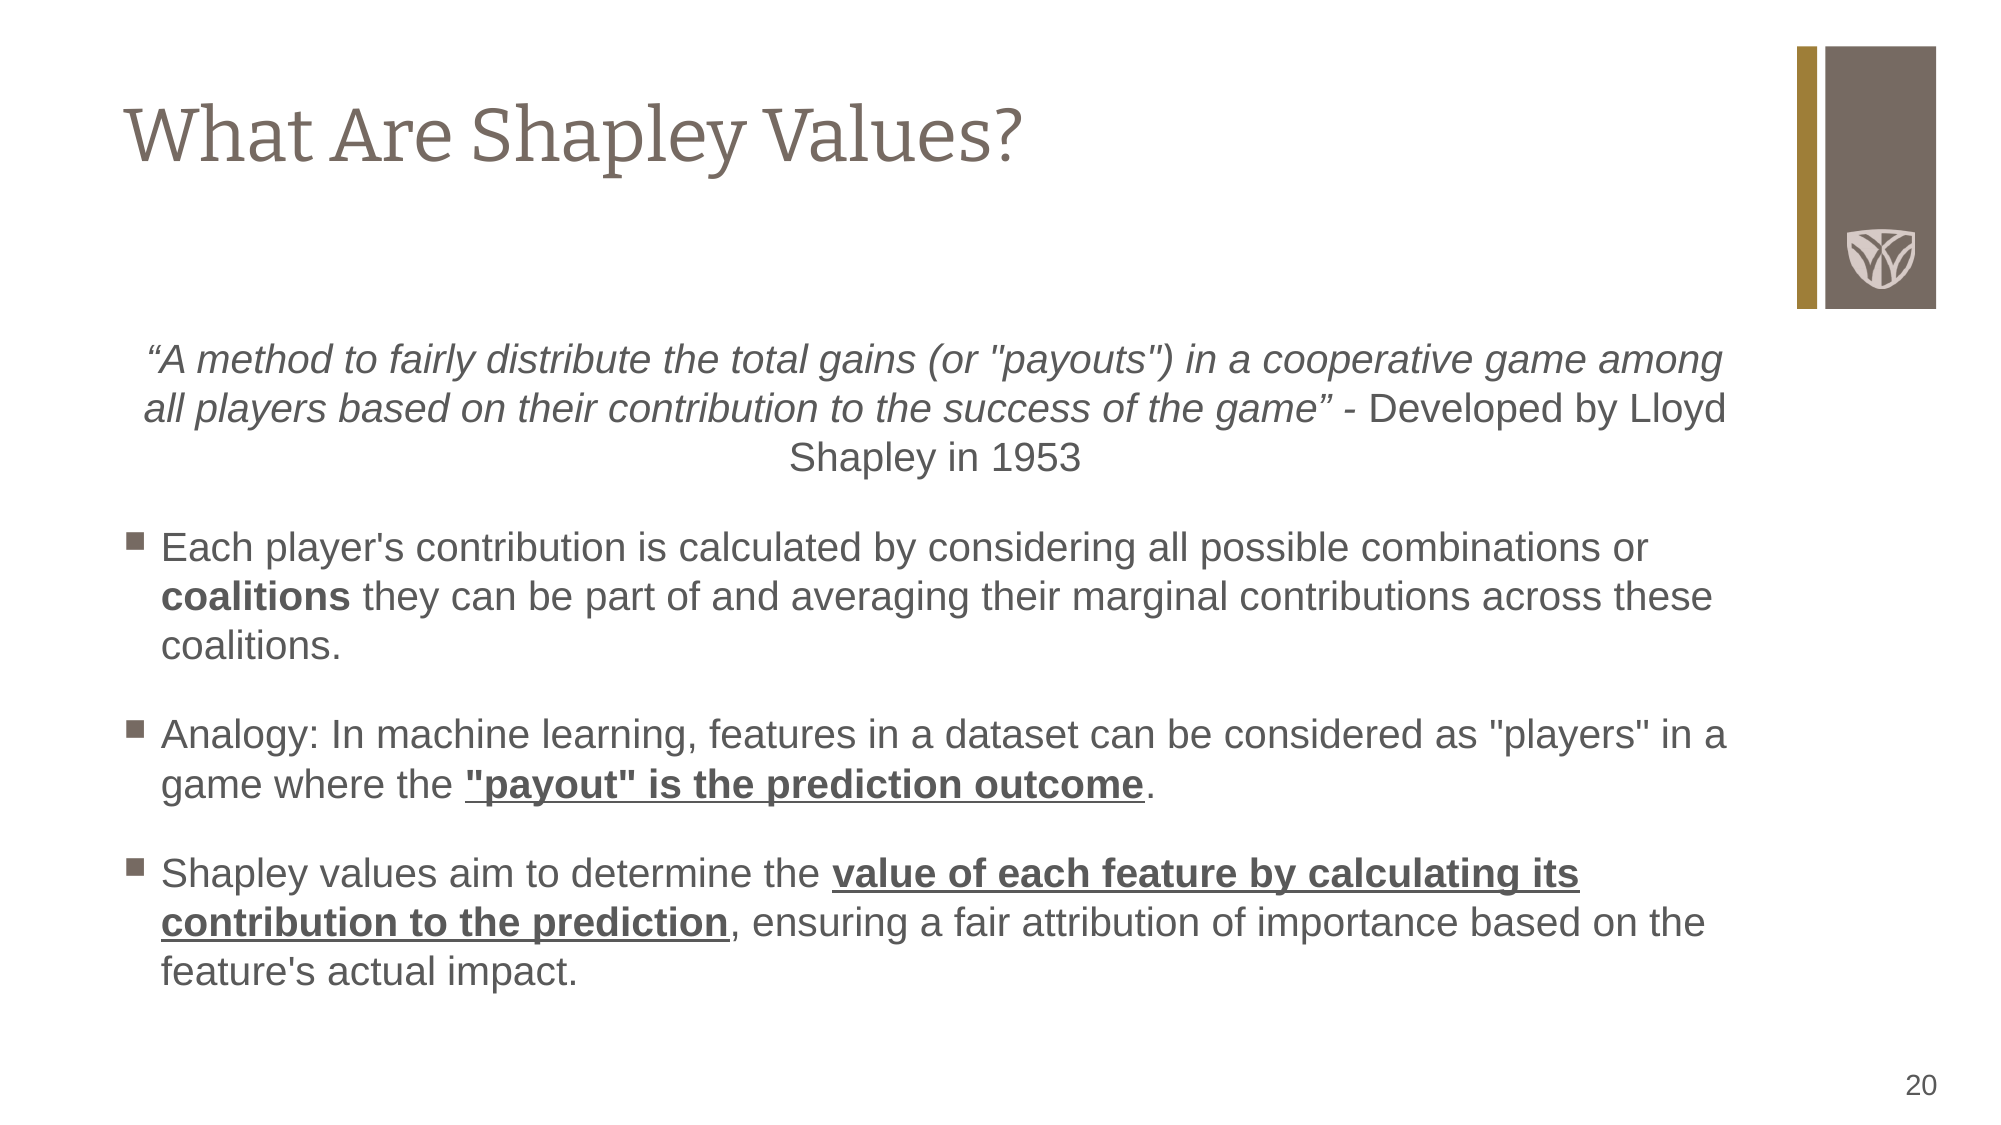

# What Are Shapley Values?
“A method to fairly distribute the total gains (or "payouts") in a cooperative game among all players based on their contribution to the success of the game” - Developed by Lloyd Shapley in 1953
Each player's contribution is calculated by considering all possible combinations or coalitions they can be part of and averaging their marginal contributions across these coalitions.
Analogy: In machine learning, features in a dataset can be considered as "players" in a game where the "payout" is the prediction outcome.
Shapley values aim to determine the value of each feature by calculating its contribution to the prediction, ensuring a fair attribution of importance based on the feature's actual impact.
20